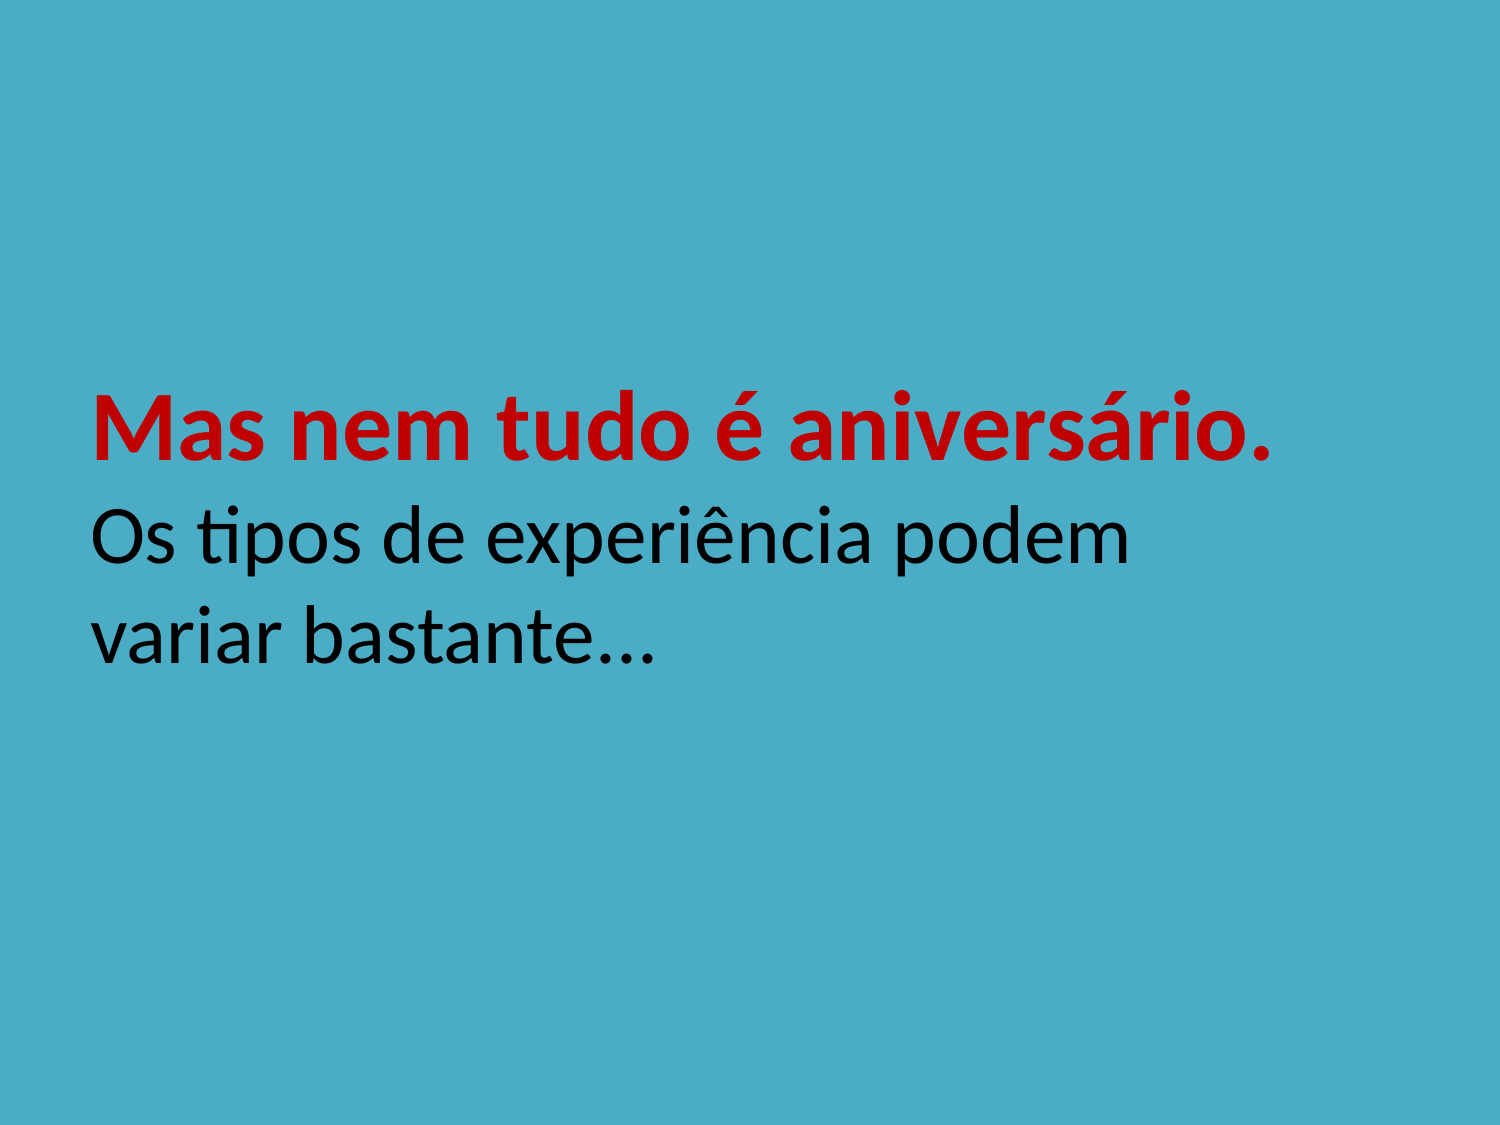

# Mas nem tudo é aniversário. Os tipos de experiência podem variar bastante...